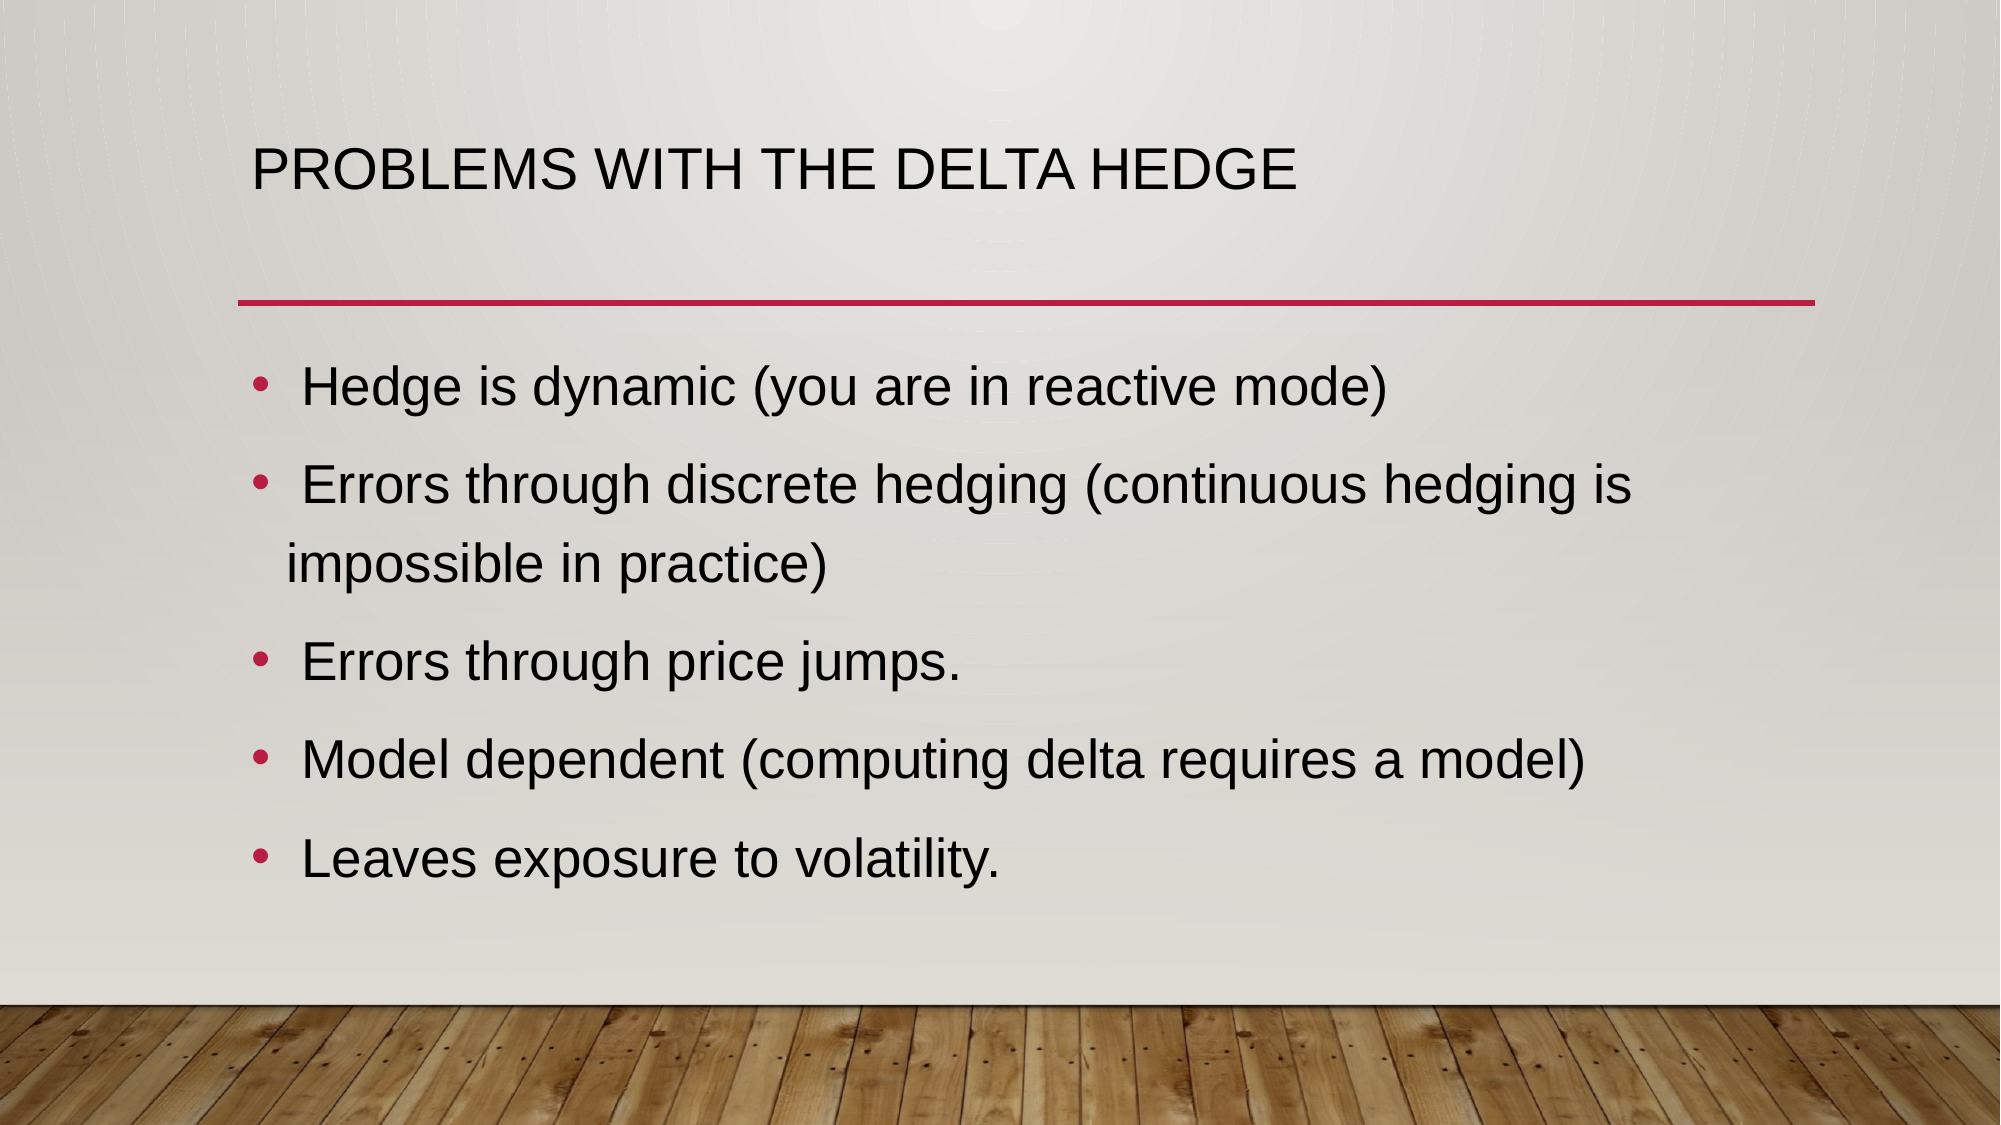

# Problems with the delta hedge
 Hedge is dynamic (you are in reactive mode)
 Errors through discrete hedging (continuous hedging is impossible in practice)
 Errors through price jumps.
 Model dependent (computing delta requires a model)
 Leaves exposure to volatility.